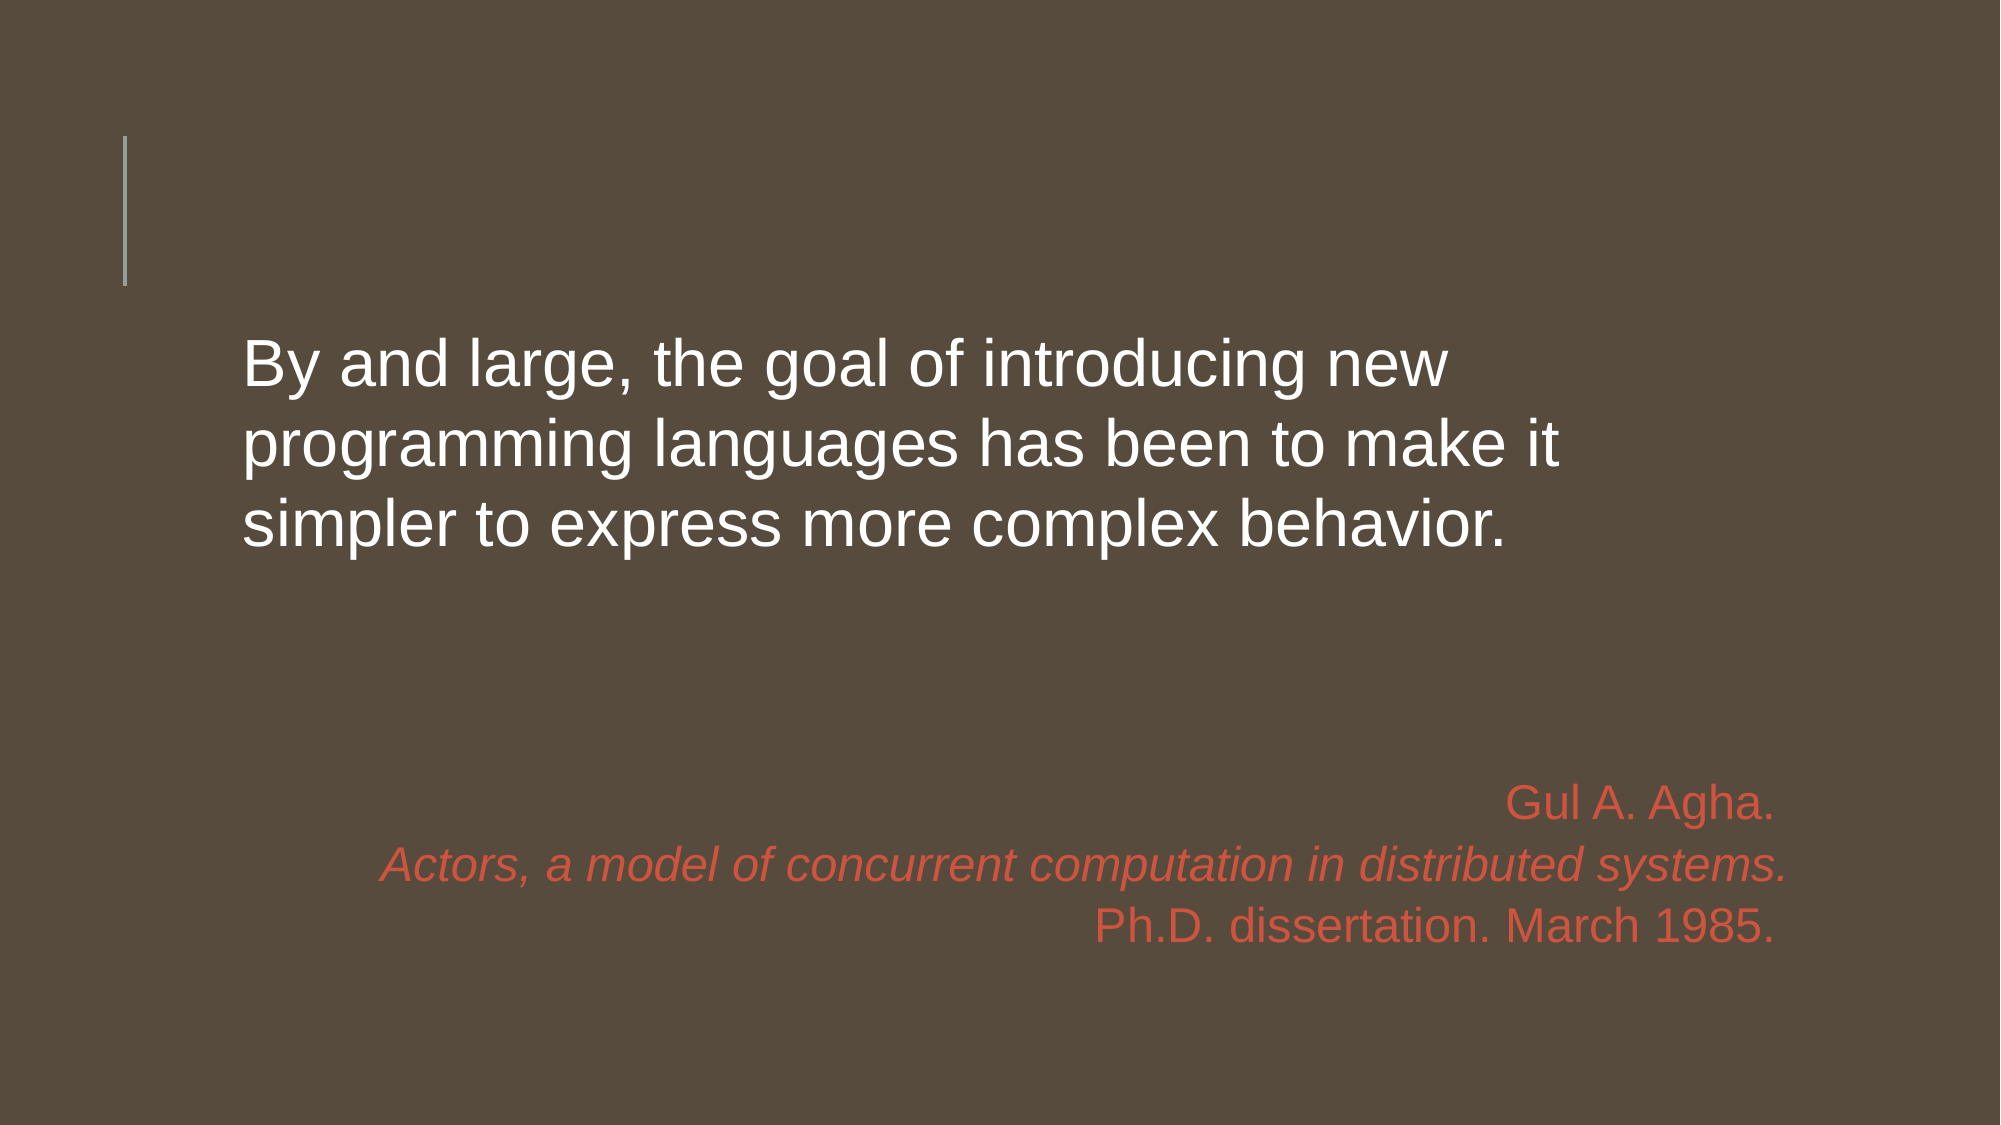

By and large, the goal of introducing new programming languages has been to make it simpler to express more complex behavior.
Gul A. Agha.
Actors, a model of concurrent computation in distributed systems.
Ph.D. dissertation. March 1985.